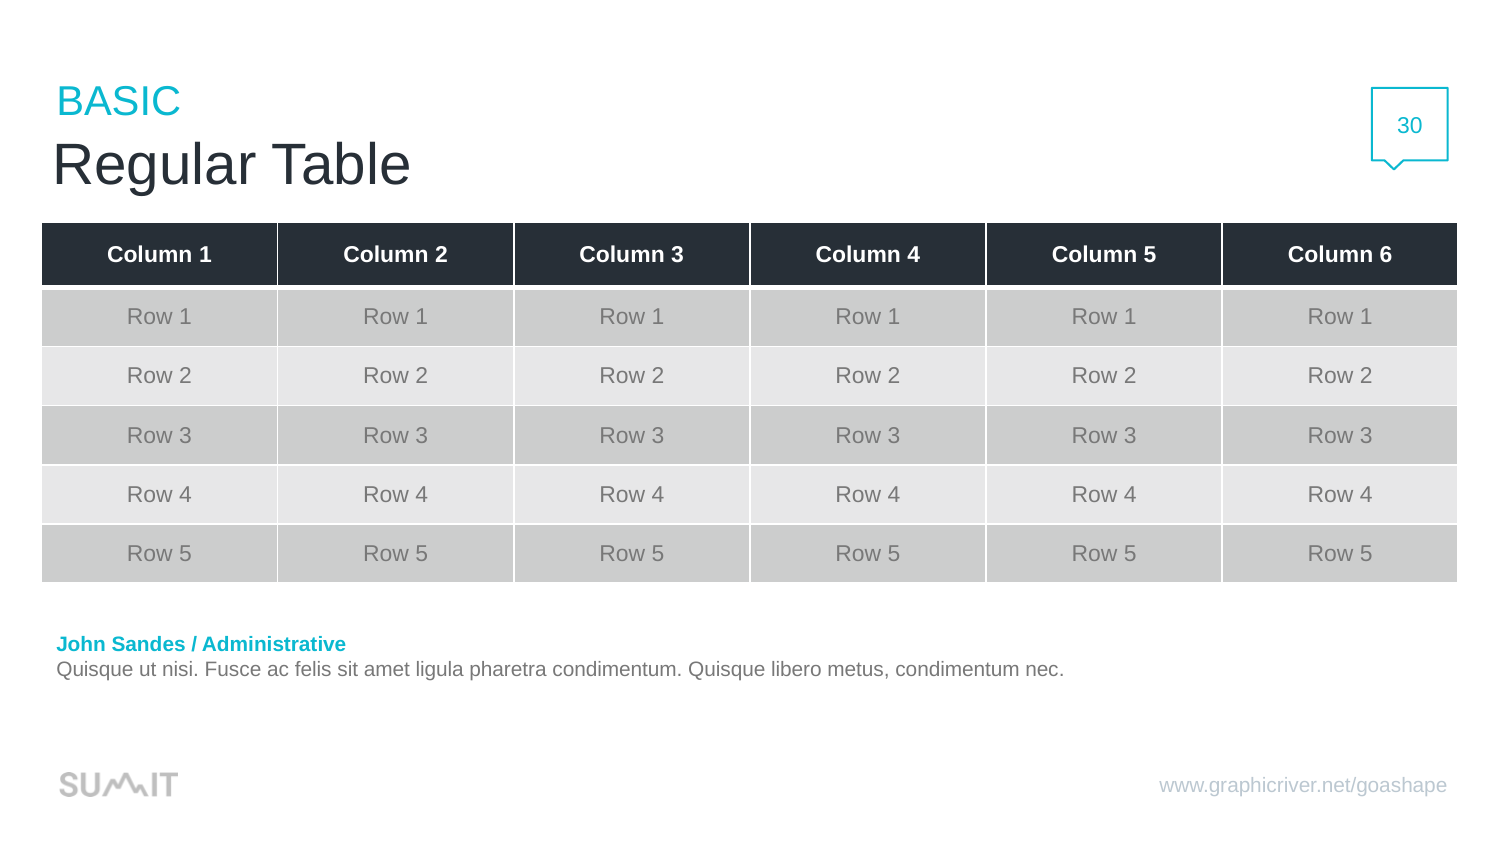

30
# Regular Table
| Column 1 | Column 2 | Column 3 | Column 4 | Column 5 | Column 6 |
| --- | --- | --- | --- | --- | --- |
| Row 1 | Row 1 | Row 1 | Row 1 | Row 1 | Row 1 |
| Row 2 | Row 2 | Row 2 | Row 2 | Row 2 | Row 2 |
| Row 3 | Row 3 | Row 3 | Row 3 | Row 3 | Row 3 |
| Row 4 | Row 4 | Row 4 | Row 4 | Row 4 | Row 4 |
| Row 5 | Row 5 | Row 5 | Row 5 | Row 5 | Row 5 |
John Sandes / Administrative
Quisque ut nisi. Fusce ac felis sit amet ligula pharetra condimentum. Quisque libero metus, condimentum nec.
www.graphicriver.net/goashape